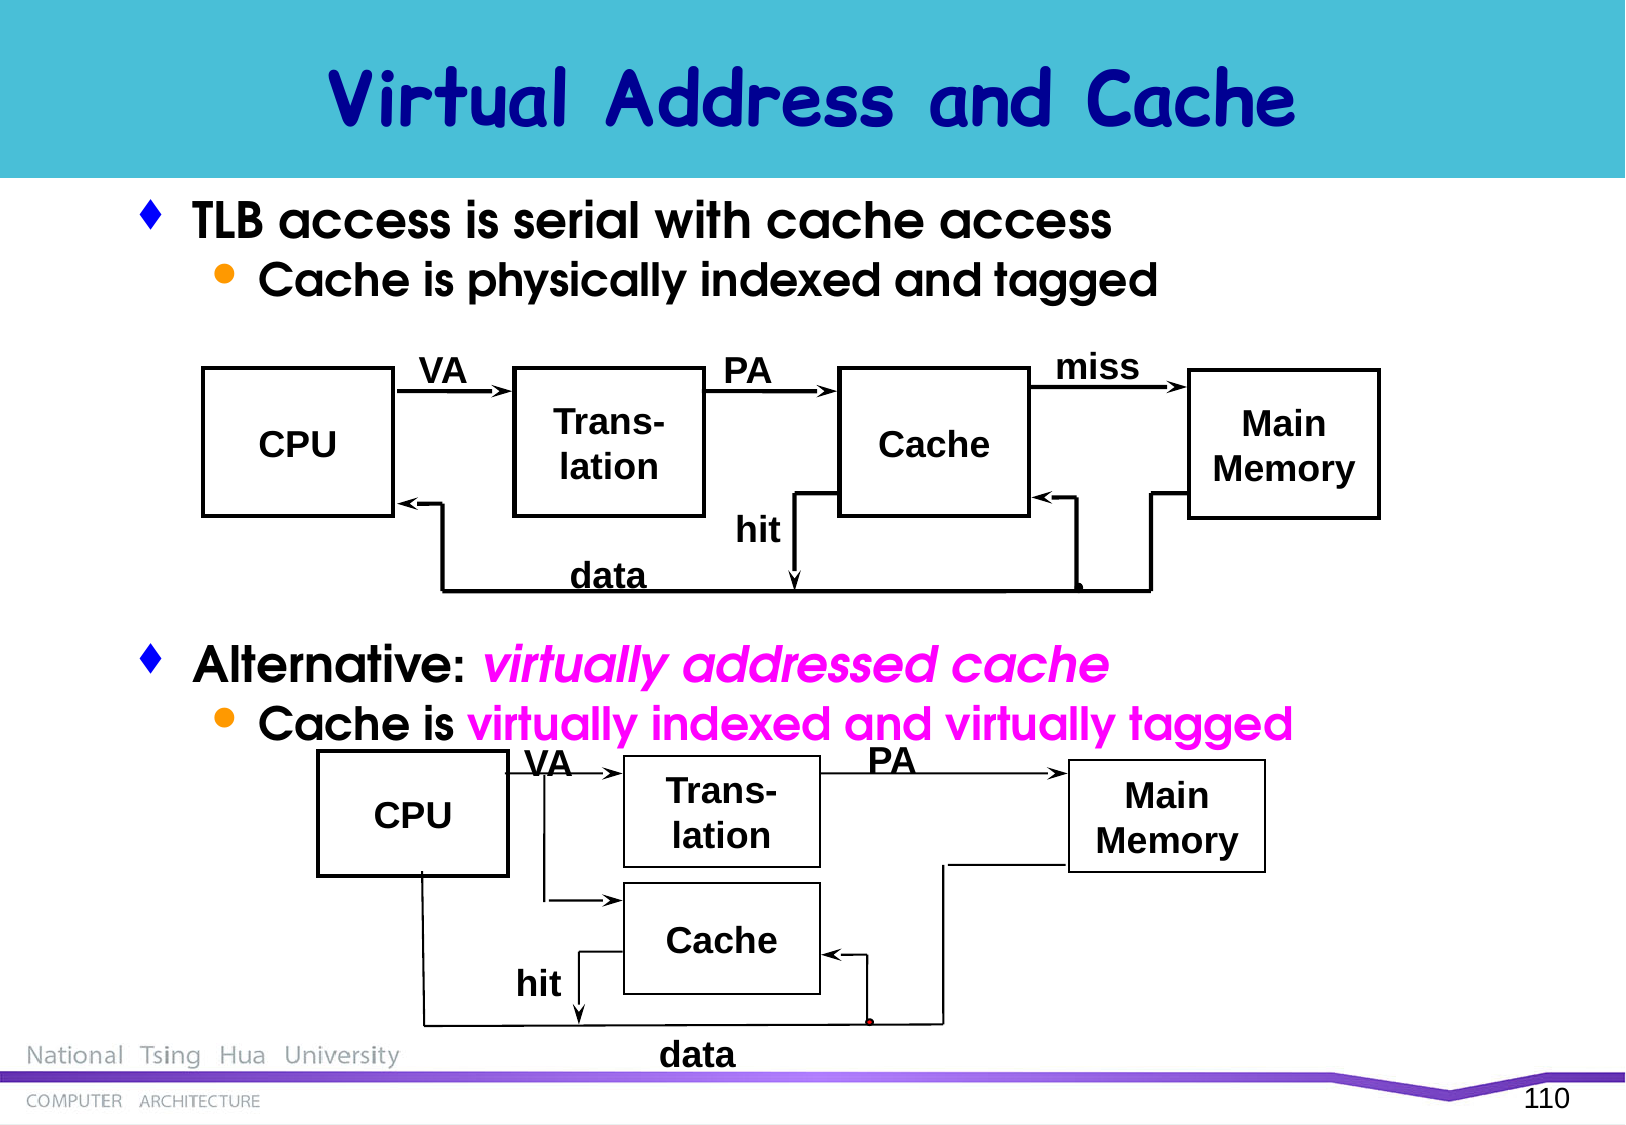

# Virtual Address and Cache
TLB access is serial with cache access
Cache is physically indexed and tagged

Alternative: virtually addressed cache
Cache is virtually indexed and virtually tagged
miss
VA
PA
CPU
Trans-
lation
Cache
Main
Memory

hit
data

PA
VA
CPU
Trans-
lation
Main
Memory

Cache

hit

data
110